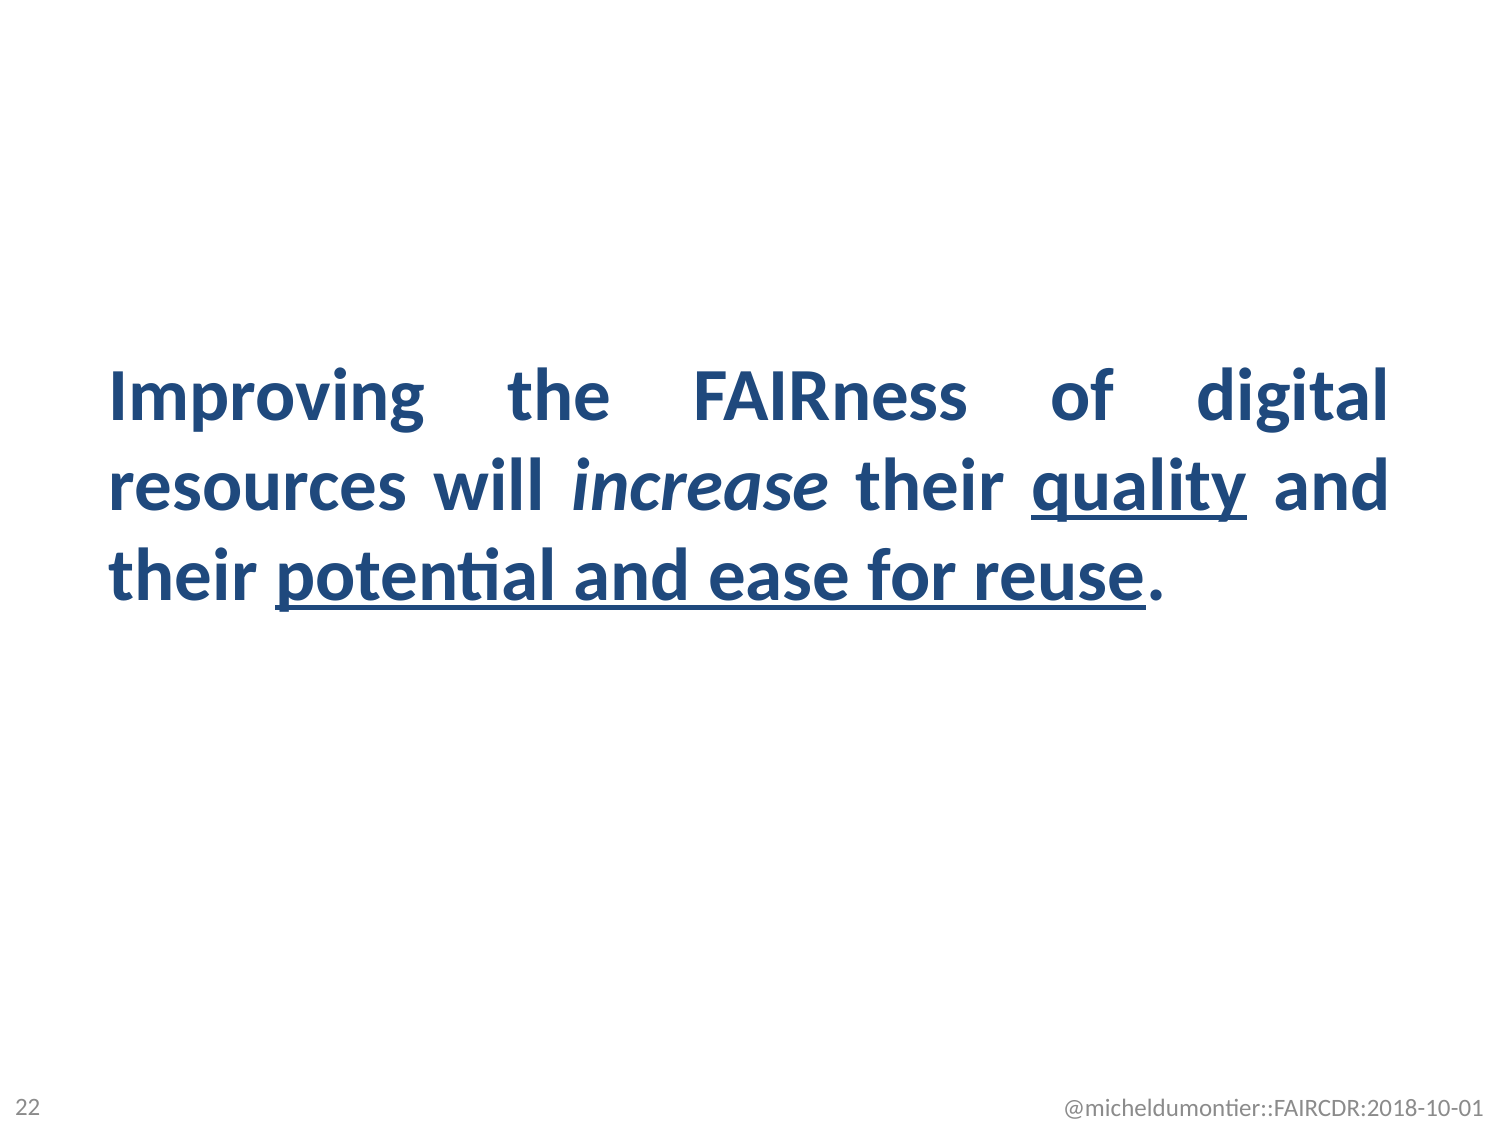

Improving the FAIRness of digital resources will increase their quality and their potential and ease for reuse.
22
@micheldumontier::FAIRCDR:2018-10-01